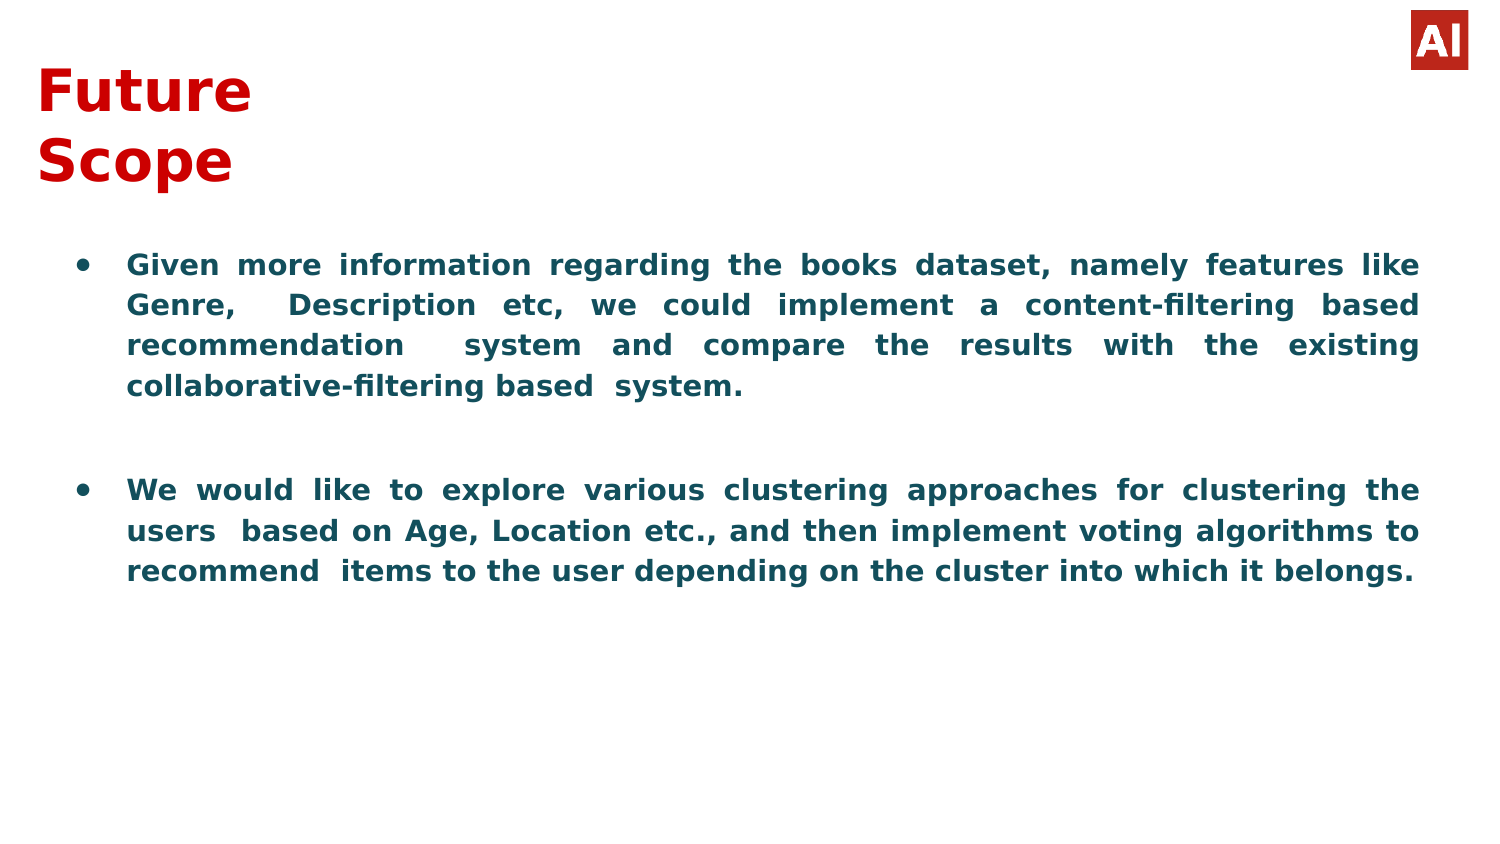

# Future Scope
Given more information regarding the books dataset, namely features like Genre,  Description etc, we could implement a content-filtering based recommendation  system and compare the results with the existing collaborative-filtering based  system.

We would like to explore various clustering approaches for clustering the users  based on Age, Location etc., and then implement voting algorithms to recommend  items to the user depending on the cluster into which it belongs.